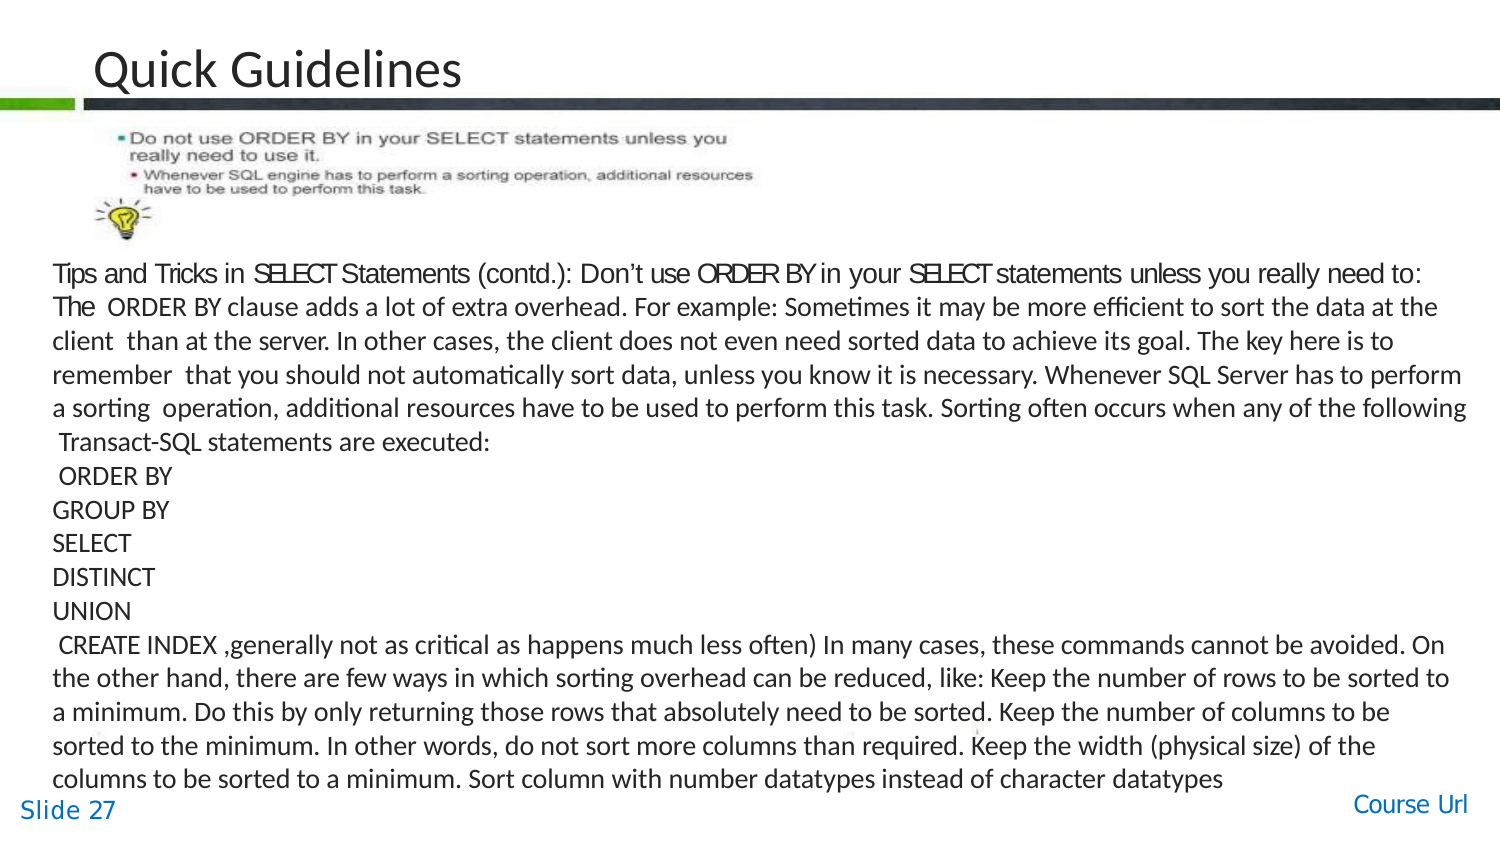

# Quick Guidelines

Tips and Tricks in SELECT Statements (contd.): Don’t use ORDER BY in your SELECT statements unless you really need to: The  ORDER BY clause adds a lot of extra overhead. For example: Sometimes it may be more efficient to sort the data at the client  than at the server. In other cases, the client does not even need sorted data to achieve its goal. The key here is to remember  that you should not automatically sort data, unless you know it is necessary. Whenever SQL Server has to perform a sorting  operation, additional resources have to be used to perform this task. Sorting often occurs when any of the following  Transact-SQL statements are executed:
ORDER BY  GROUP BY  SELECT  DISTINCT  UNION
CREATE INDEX ,generally not as critical as happens much less often) In many cases, these commands cannot be avoided. On  the other hand, there are few ways in which sorting overhead can be reduced, like: Keep the number of rows to be sorted to  a minimum. Do this by only returning those rows that absolutely need to be sorted. Keep the number of columns to be  sorted to the minimum. In other words, do not sort more columns than required. Keep the width (physical size) of the  columns to be sorted to a minimum. Sort column with number datatypes instead of character datatypes
Course Url
Slide 27